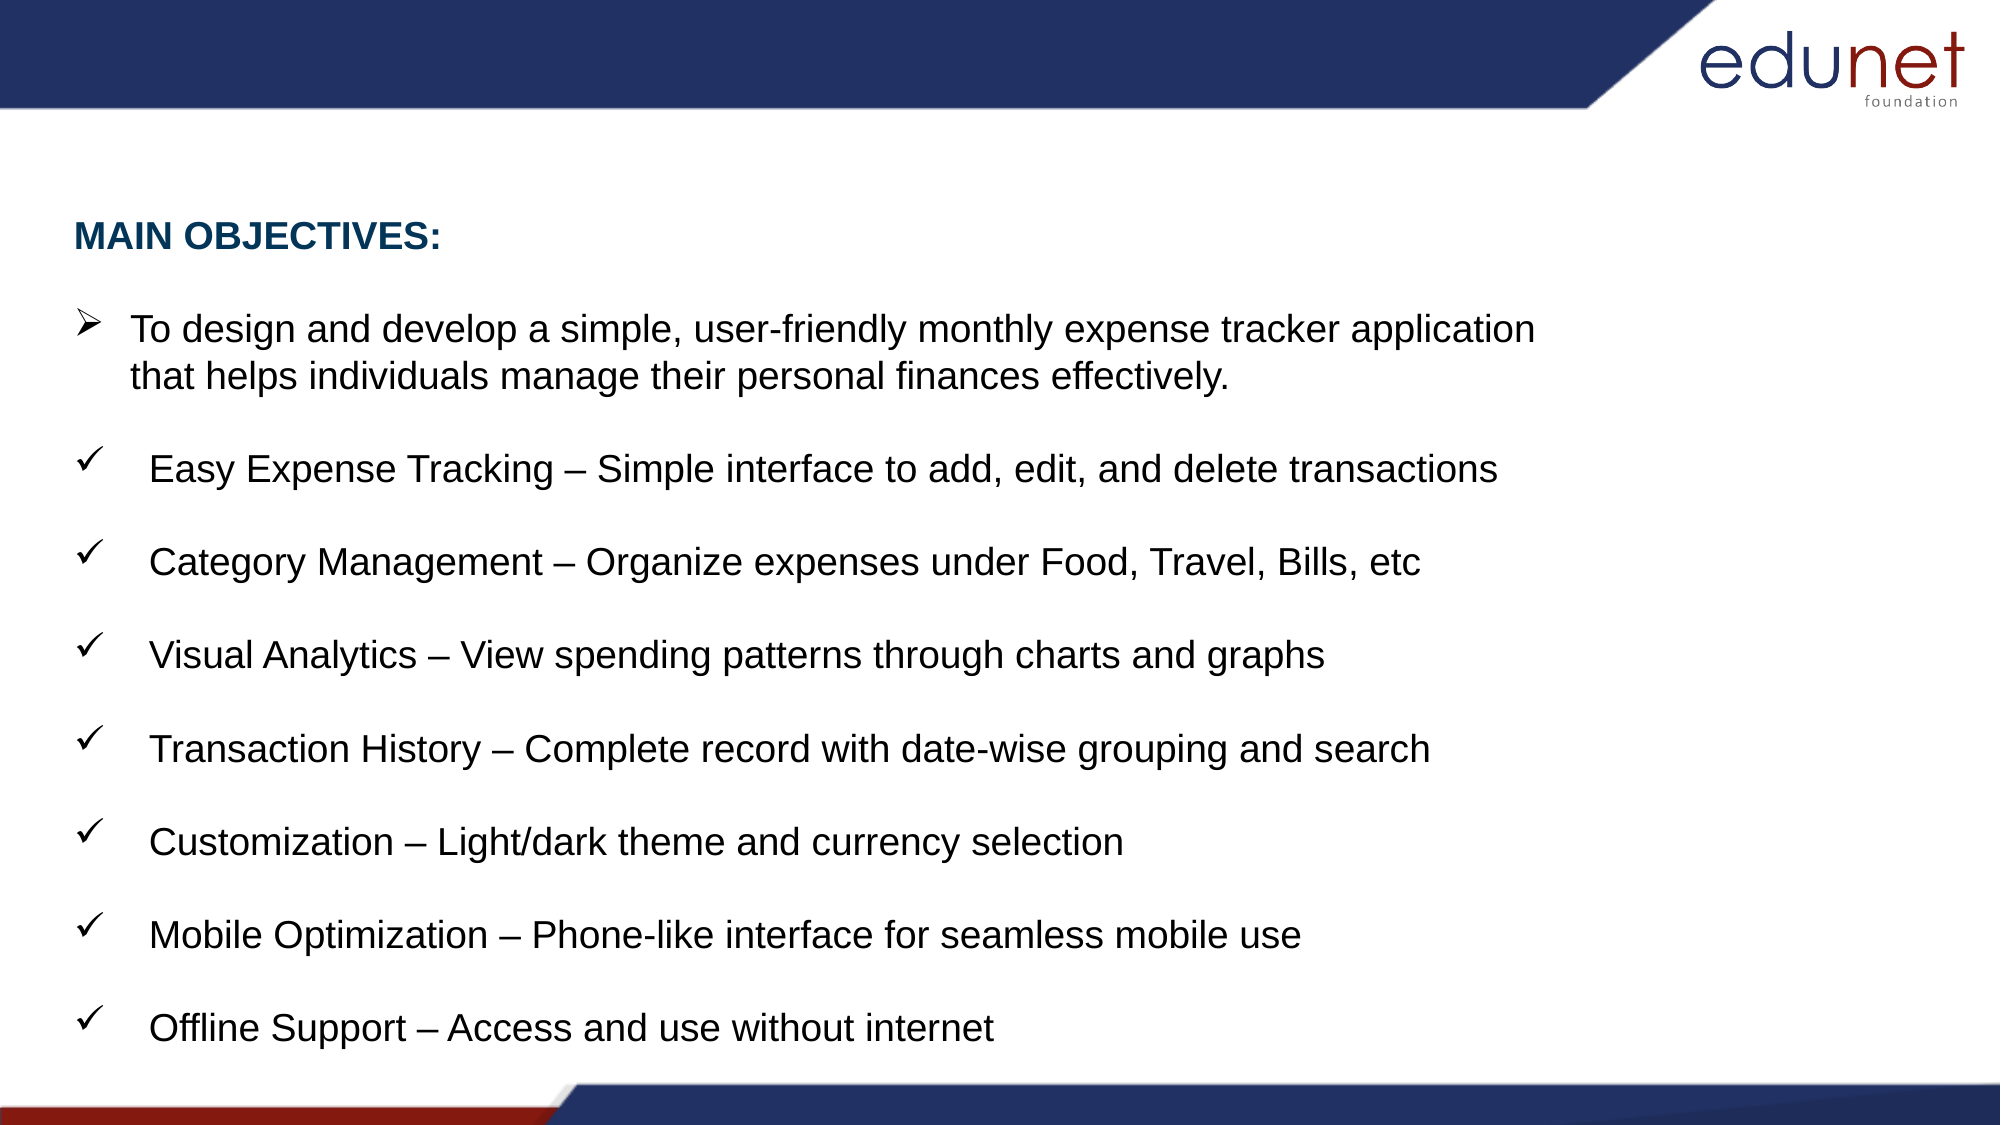

MAIN OBJECTIVES:

To design and develop a simple, user-friendly monthly expense tracker application that helps individuals manage their personal finances effectively.

Easy Expense Tracking – Simple interface to add, edit, and delete transactions

Category Management – Organize expenses under Food, Travel, Bills, etc

Visual Analytics – View spending patterns through charts and graphs

Transaction History – Complete record with date-wise grouping and search

Customization – Light/dark theme and currency selection

Mobile Optimization – Phone-like interface for seamless mobile use

Offline Support – Access and use without internet

MAIN OBJECTIVE
To design and develop a simple, user-friendly monthly expense tracker application that helps individuals manage their personal finances effectively.